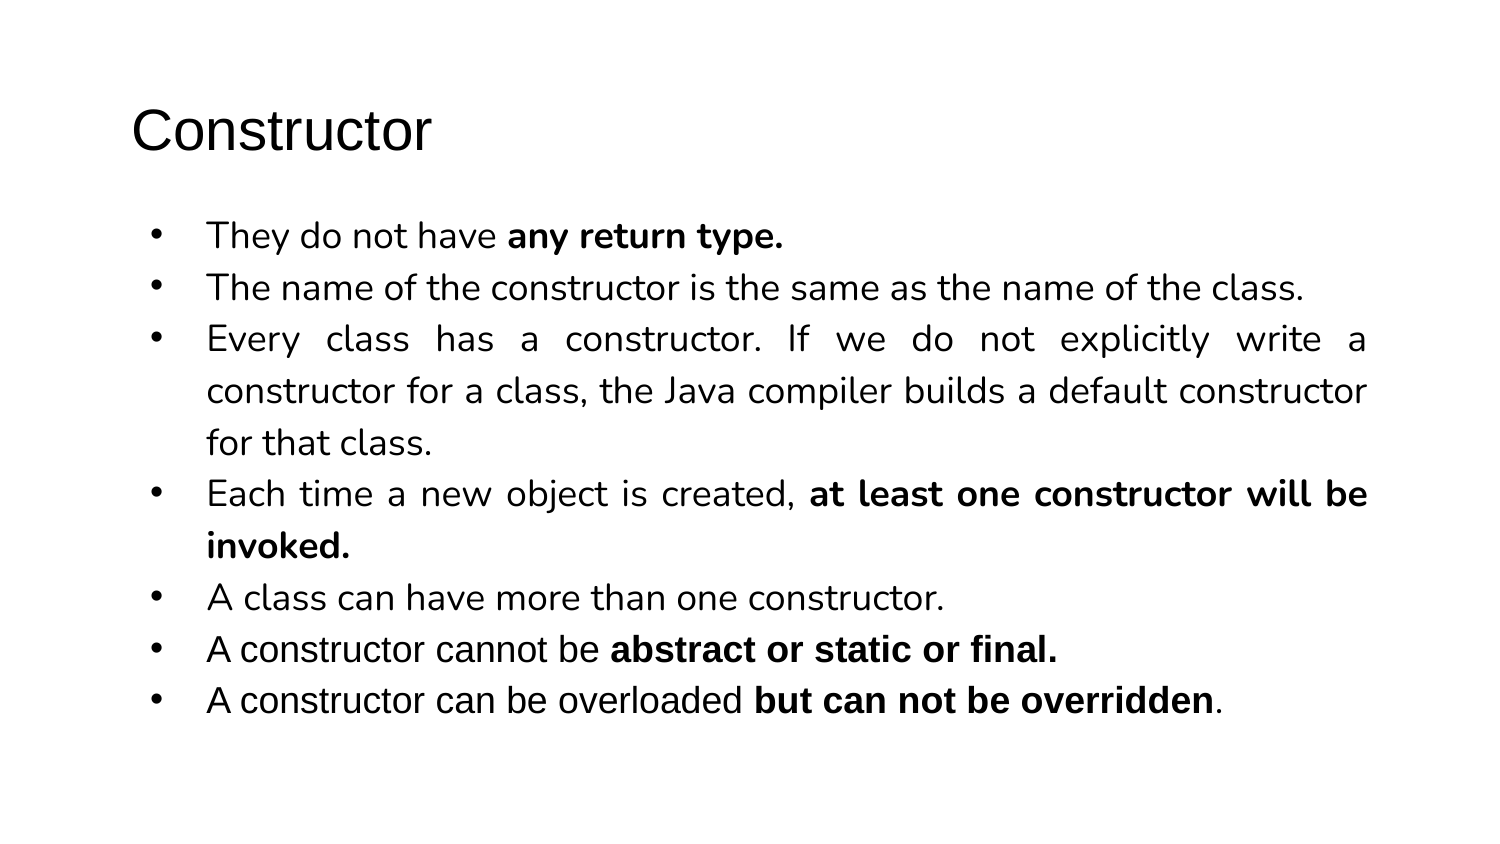

# Constructor
They do not have any return type.
The name of the constructor is the same as the name of the class.
Every class has a constructor. If we do not explicitly write a constructor for a class, the Java compiler builds a default constructor for that class.
Each time a new object is created, at least one constructor will be invoked.
A class can have more than one constructor.
A constructor cannot be abstract or static or final.
A constructor can be overloaded but can not be overridden.